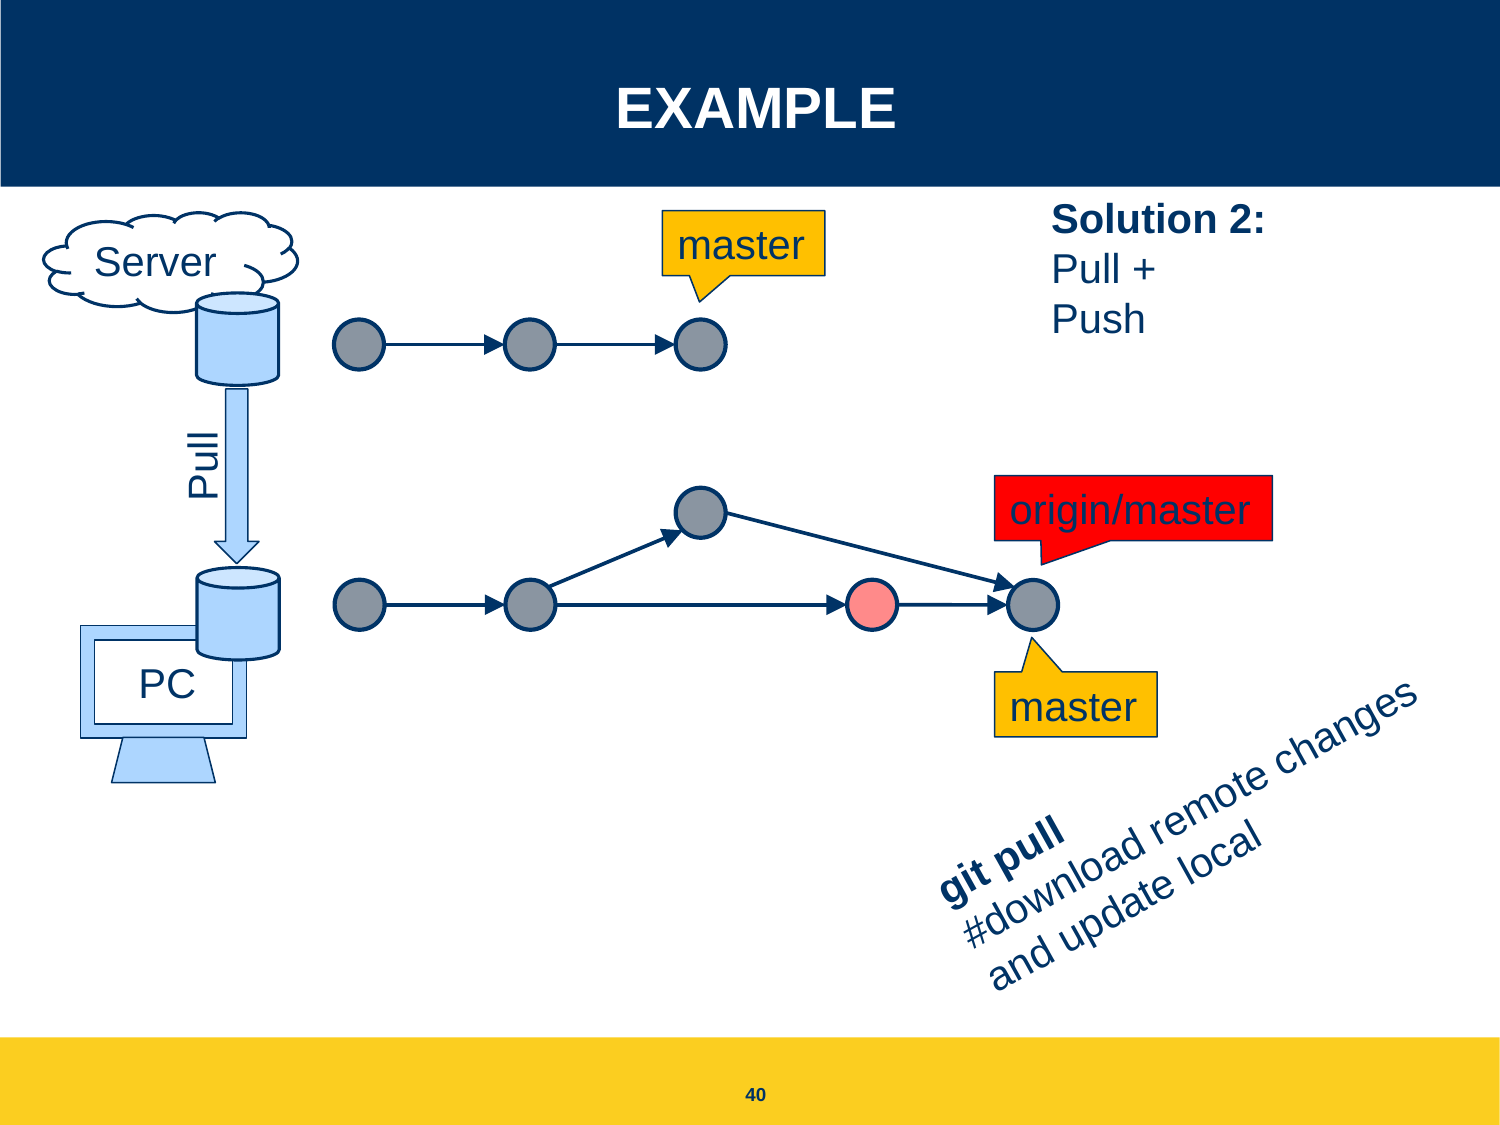

# Example
Solution 2:
Pull +
Push
master
Server

Pull
origin/master

PC
master
git pull
#download remote changes
and update local

40